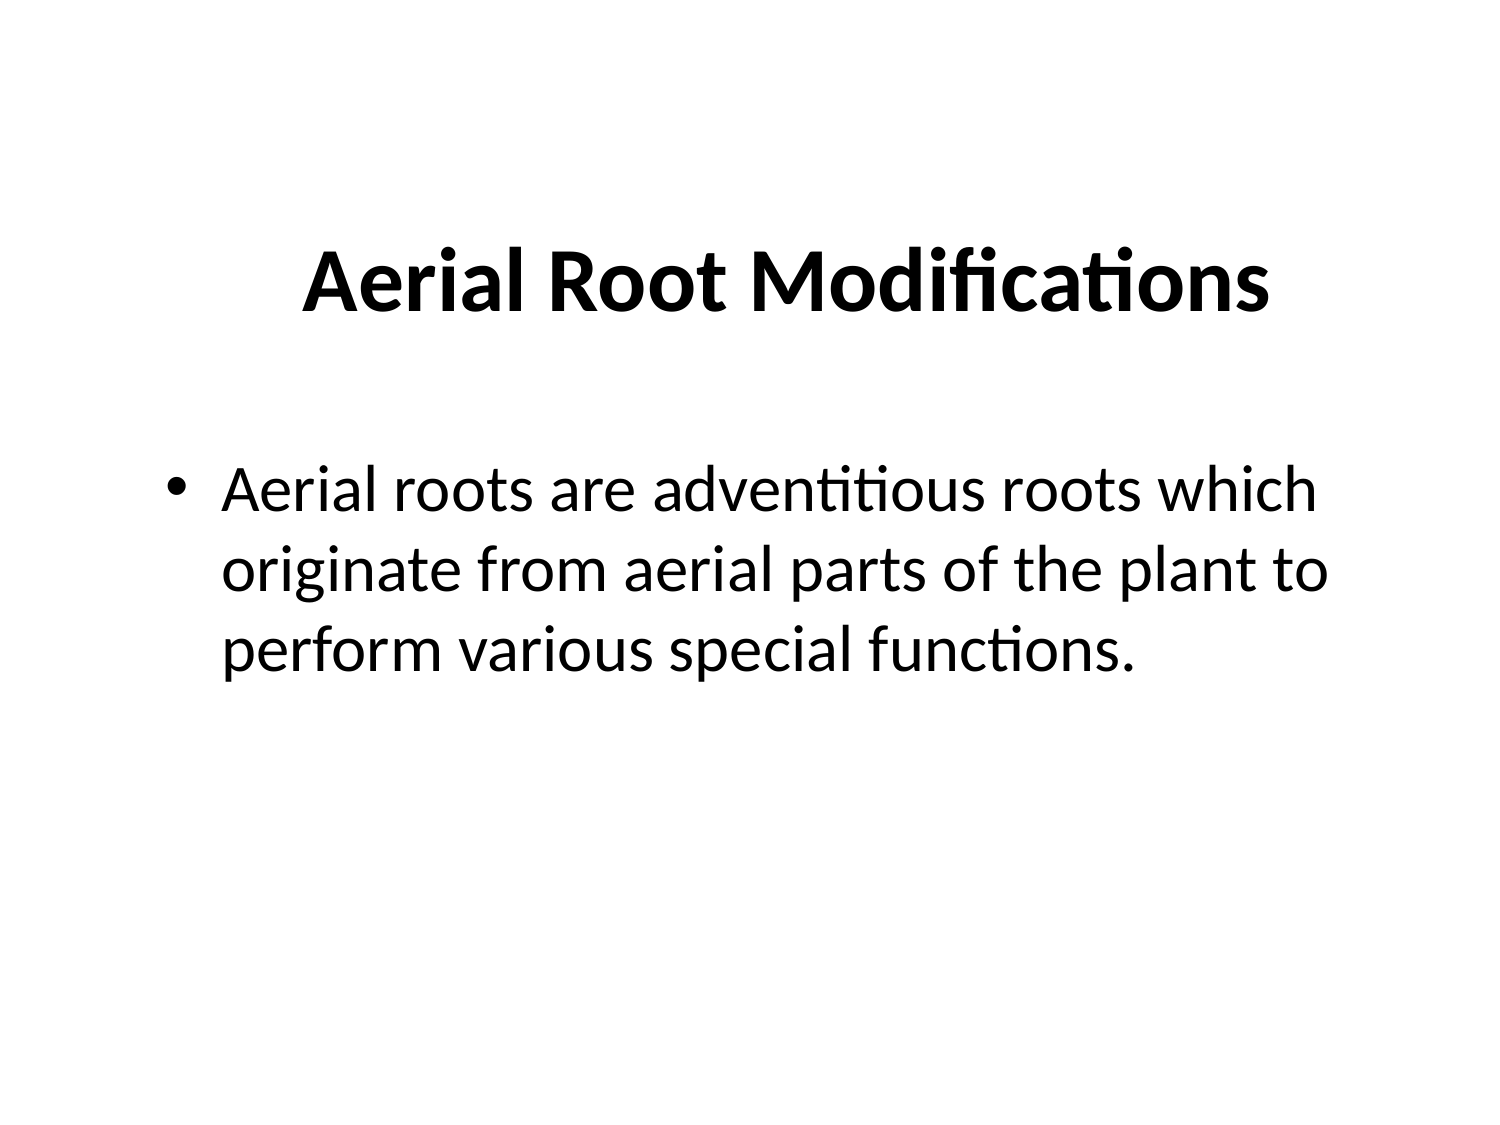

# Aerial Root Modifications
Aerial roots are adventitious roots which originate from aerial parts of the plant to perform various special functions.